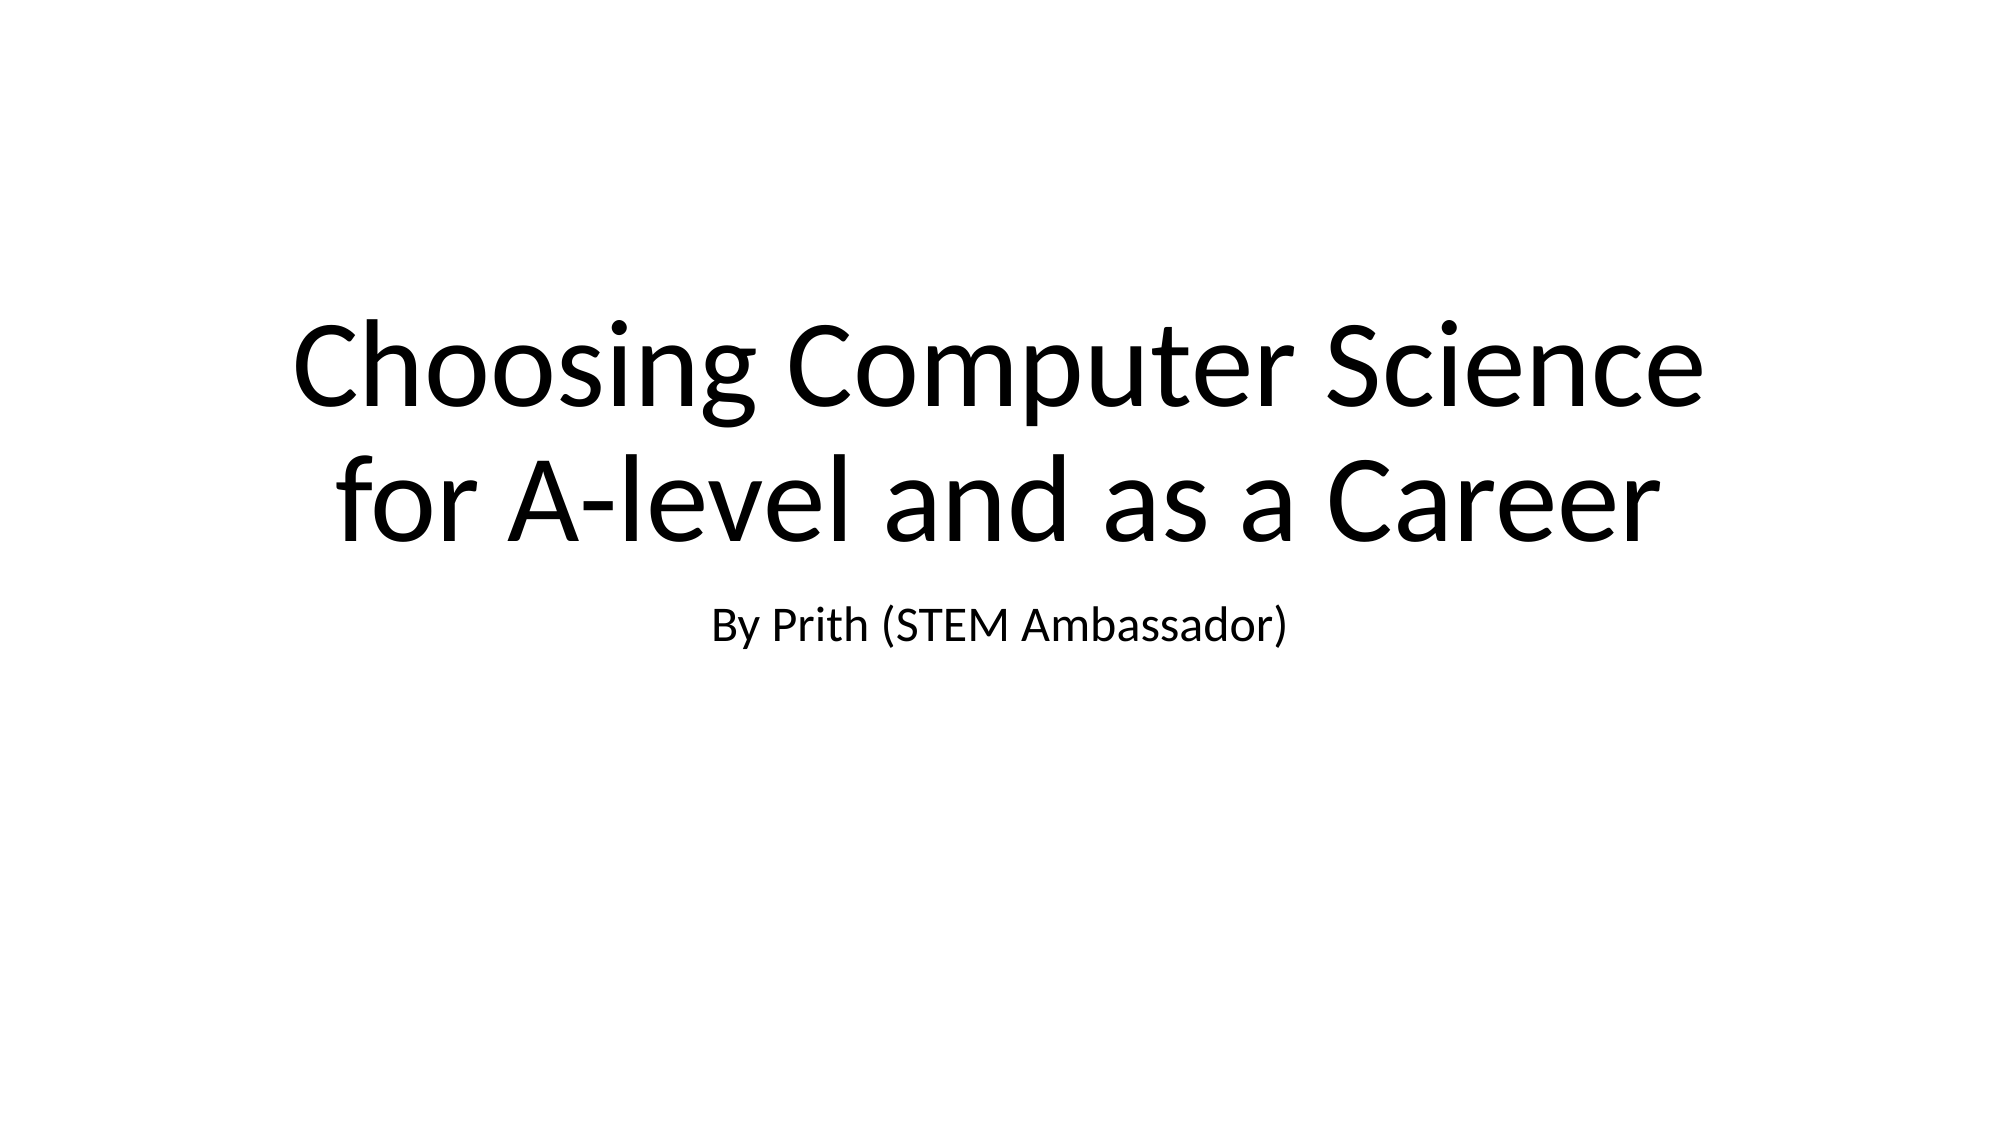

# Choosing Computer Science for A-level and as a Career
By Prith (STEM Ambassador)